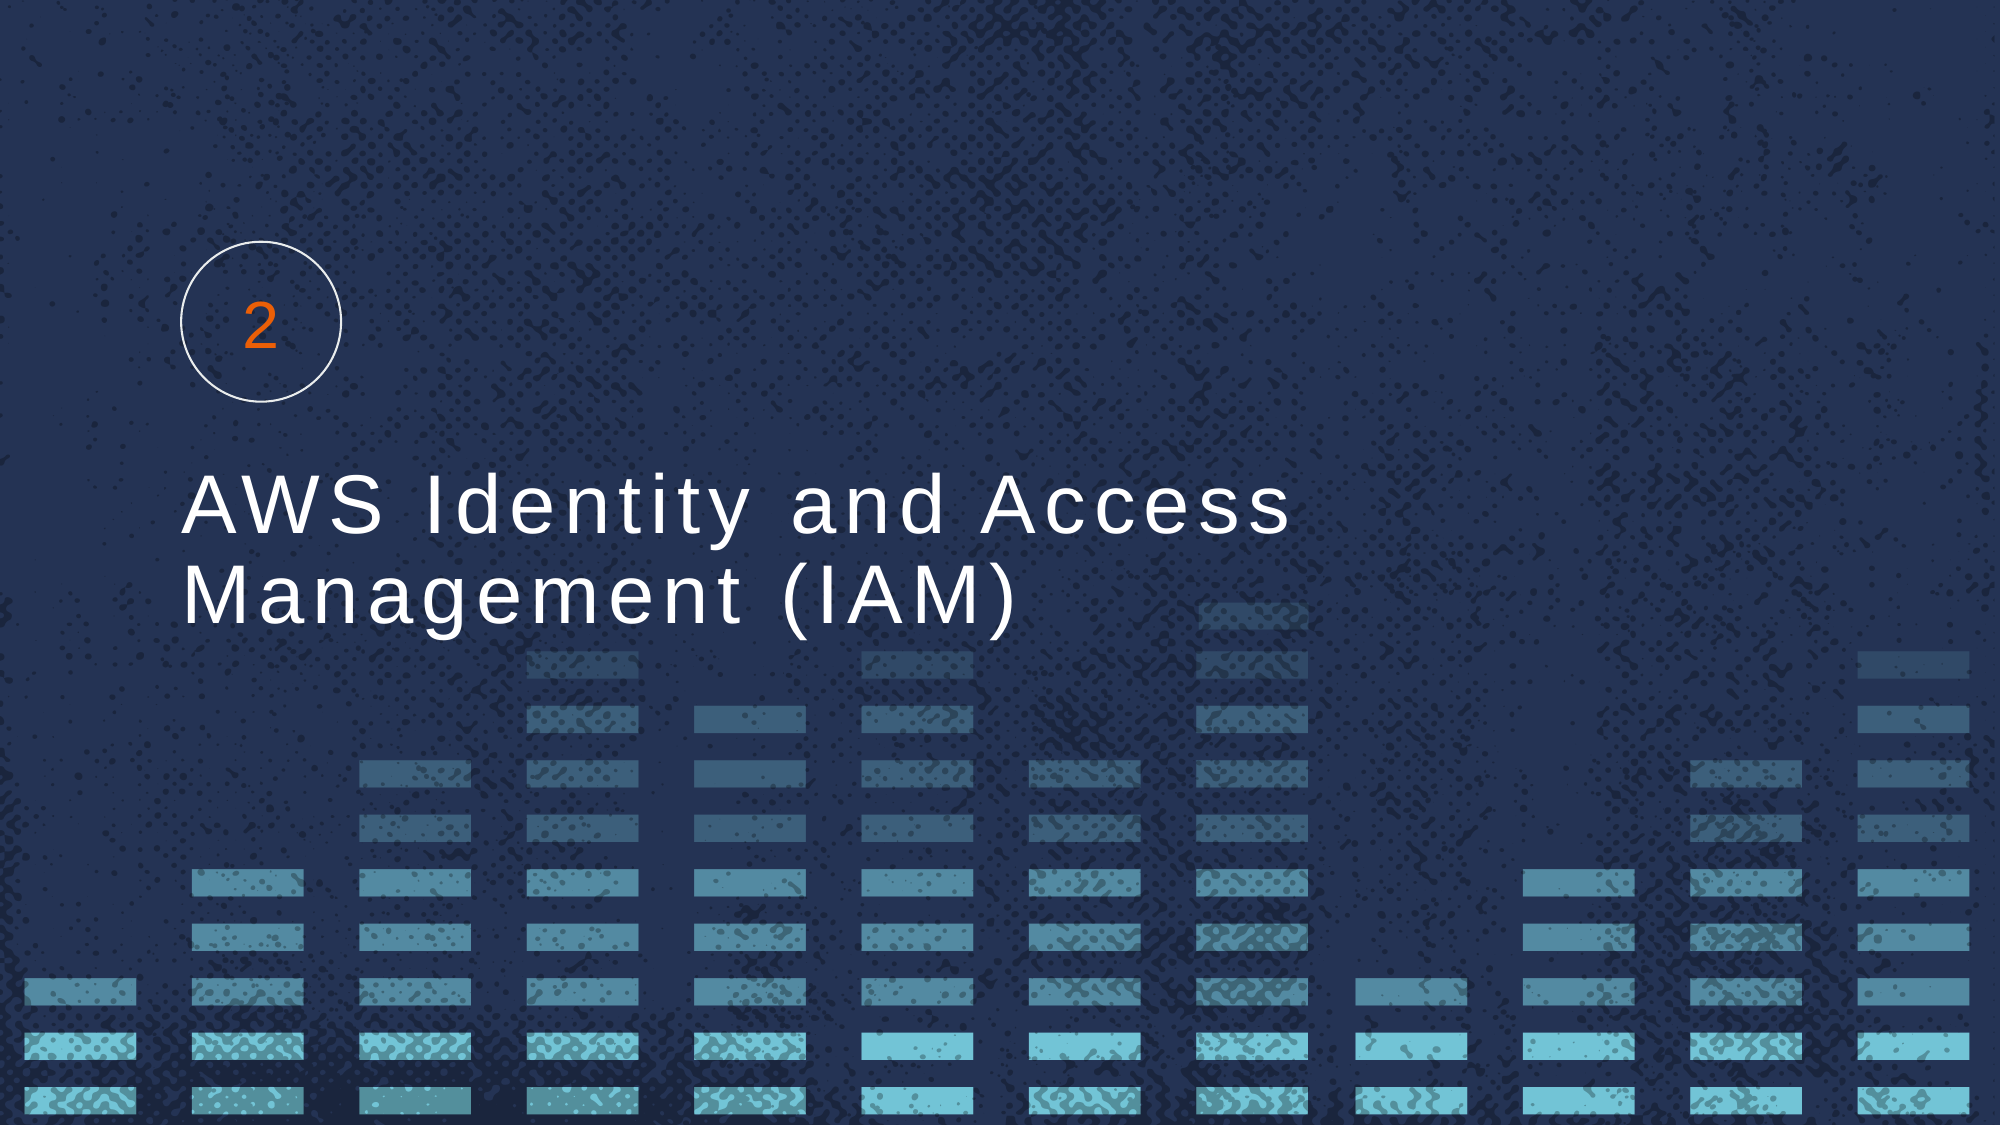

2

AWS Identity and Access
Management (IAM)